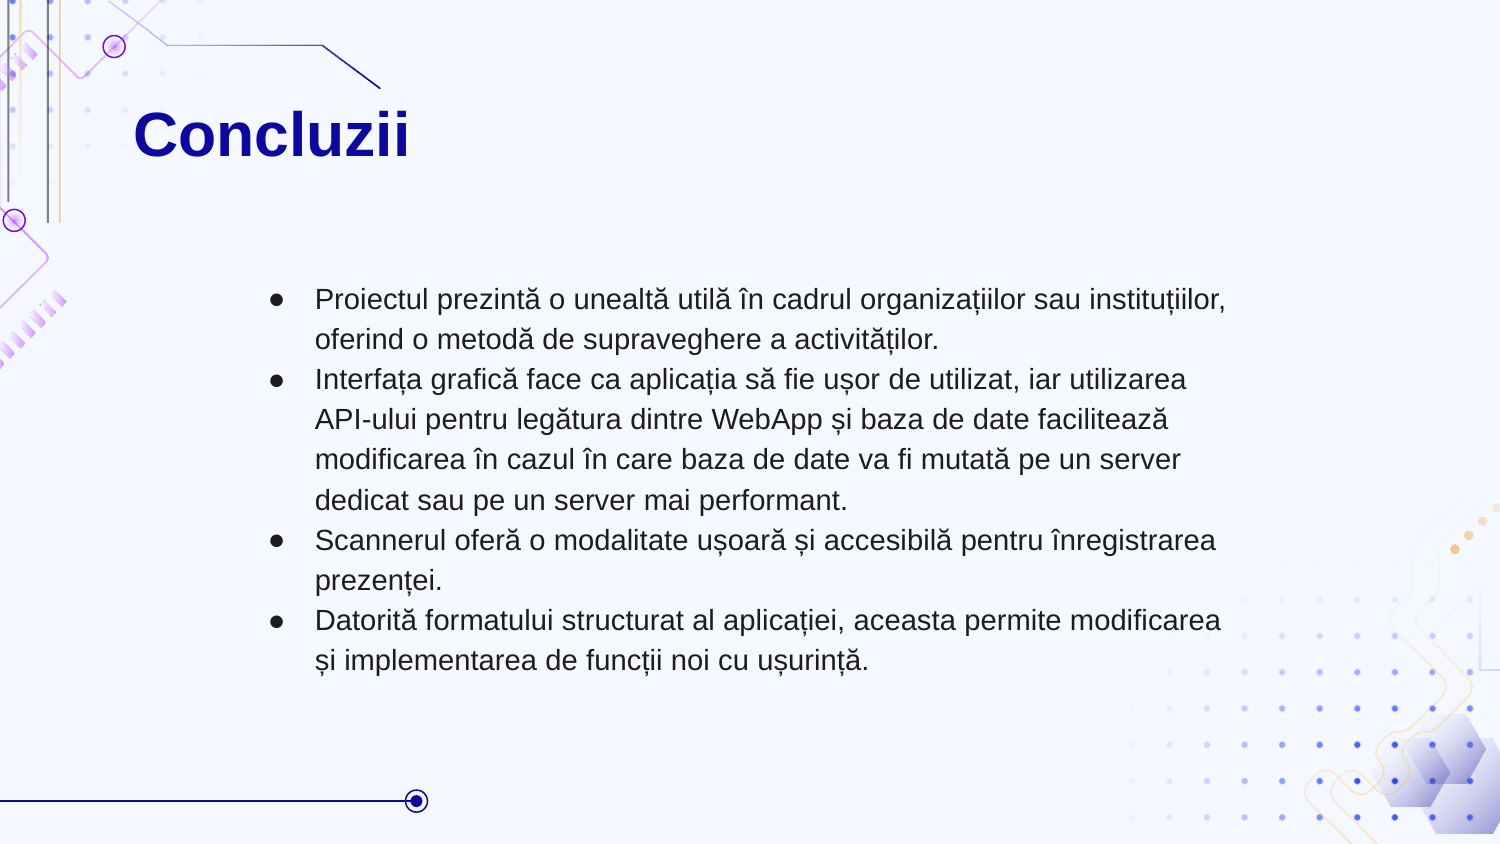

# Concluzii
Proiectul prezintă o unealtă utilă în cadrul organizațiilor sau instituțiilor, oferind o metodă de supraveghere a activităților.
Interfața grafică face ca aplicația să fie ușor de utilizat, iar utilizarea API-ului pentru legătura dintre WebApp și baza de date facilitează modificarea în cazul în care baza de date va fi mutată pe un server dedicat sau pe un server mai performant.
Scannerul oferă o modalitate ușoară și accesibilă pentru înregistrarea prezenței.
Datorită formatului structurat al aplicației, aceasta permite modificarea și implementarea de funcții noi cu ușurință.